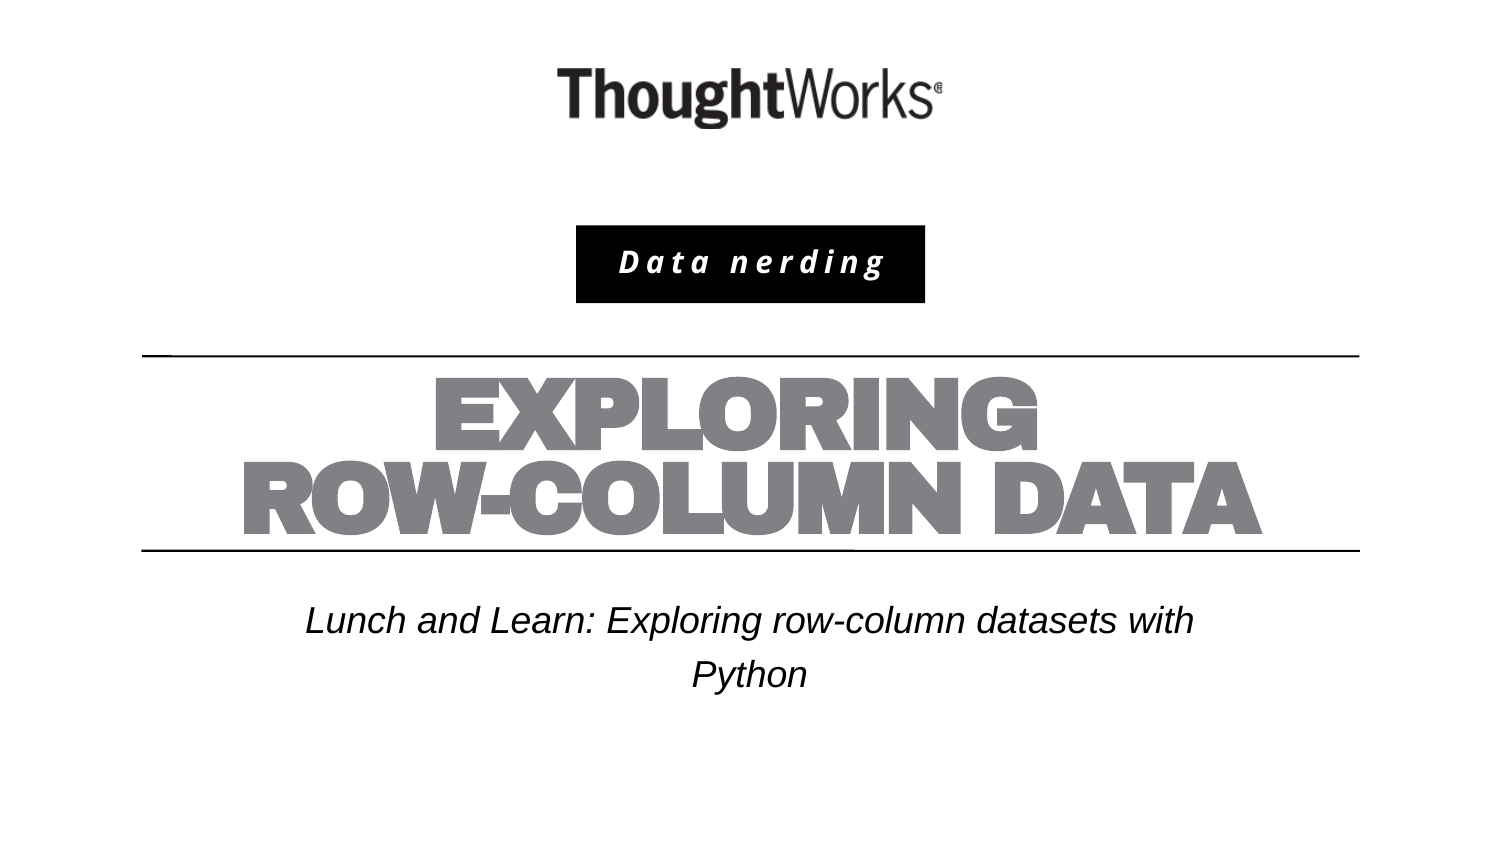

Data nerding
# Exploring Row-column Data
Lunch and Learn: Exploring row-column datasets with Python